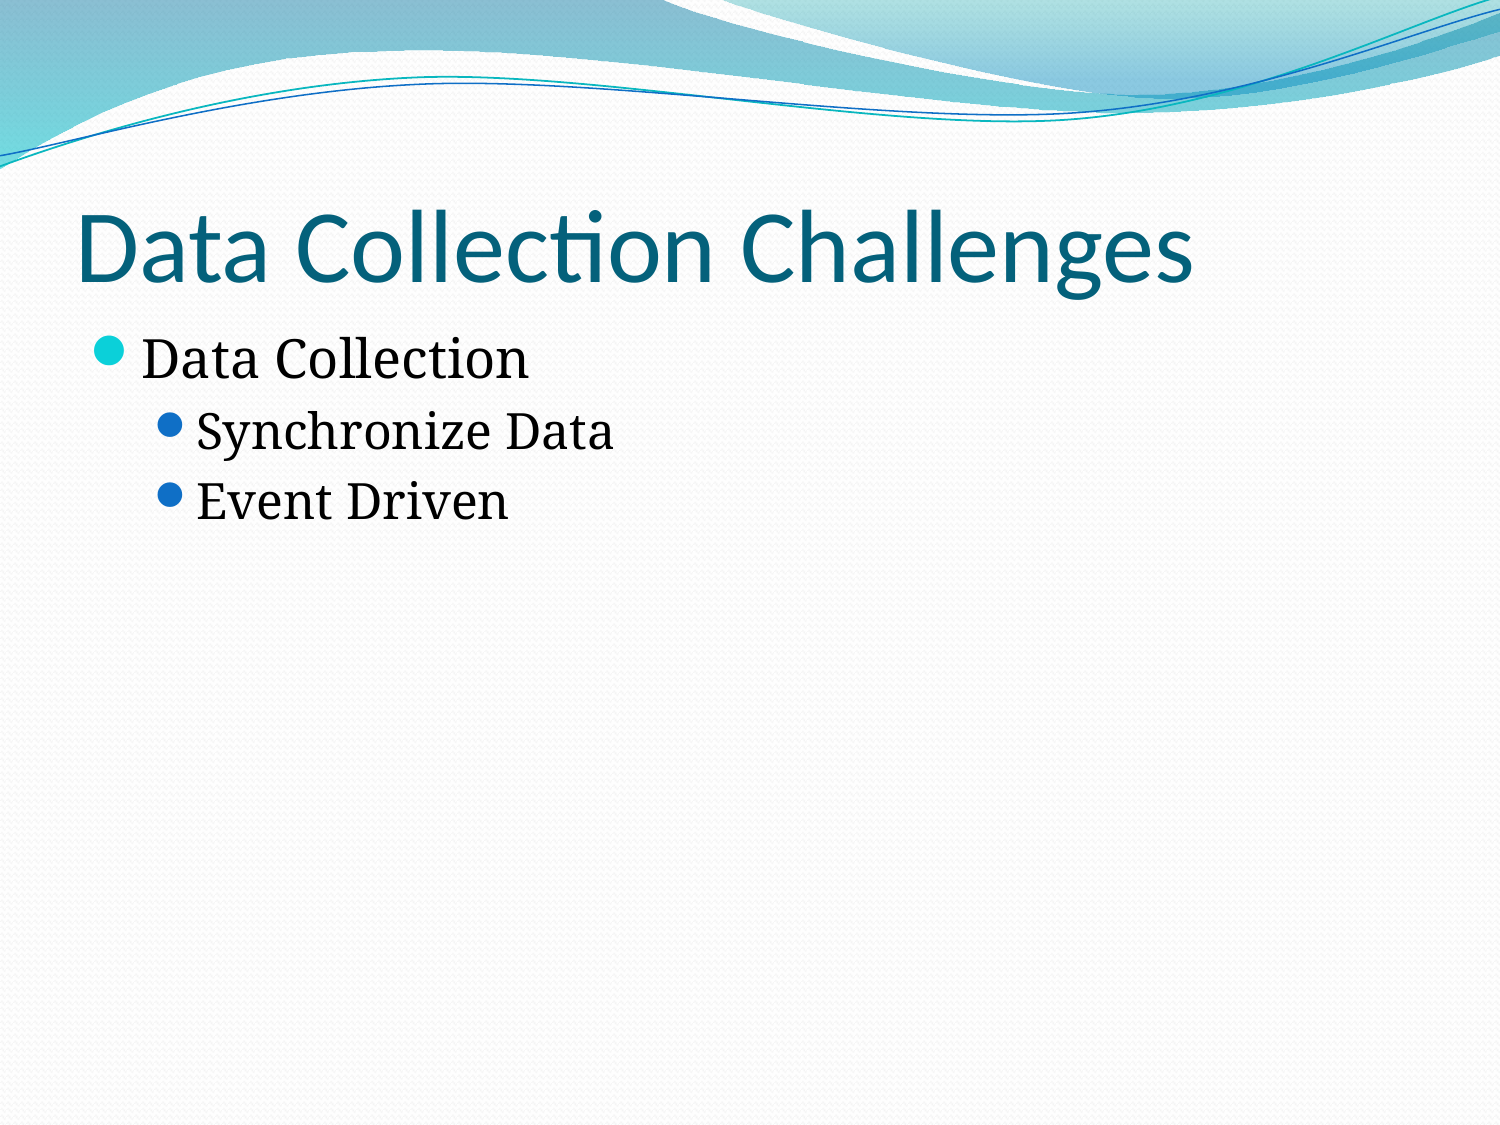

# Data Collection Challenges
Data Collection
Synchronize Data
Event Driven